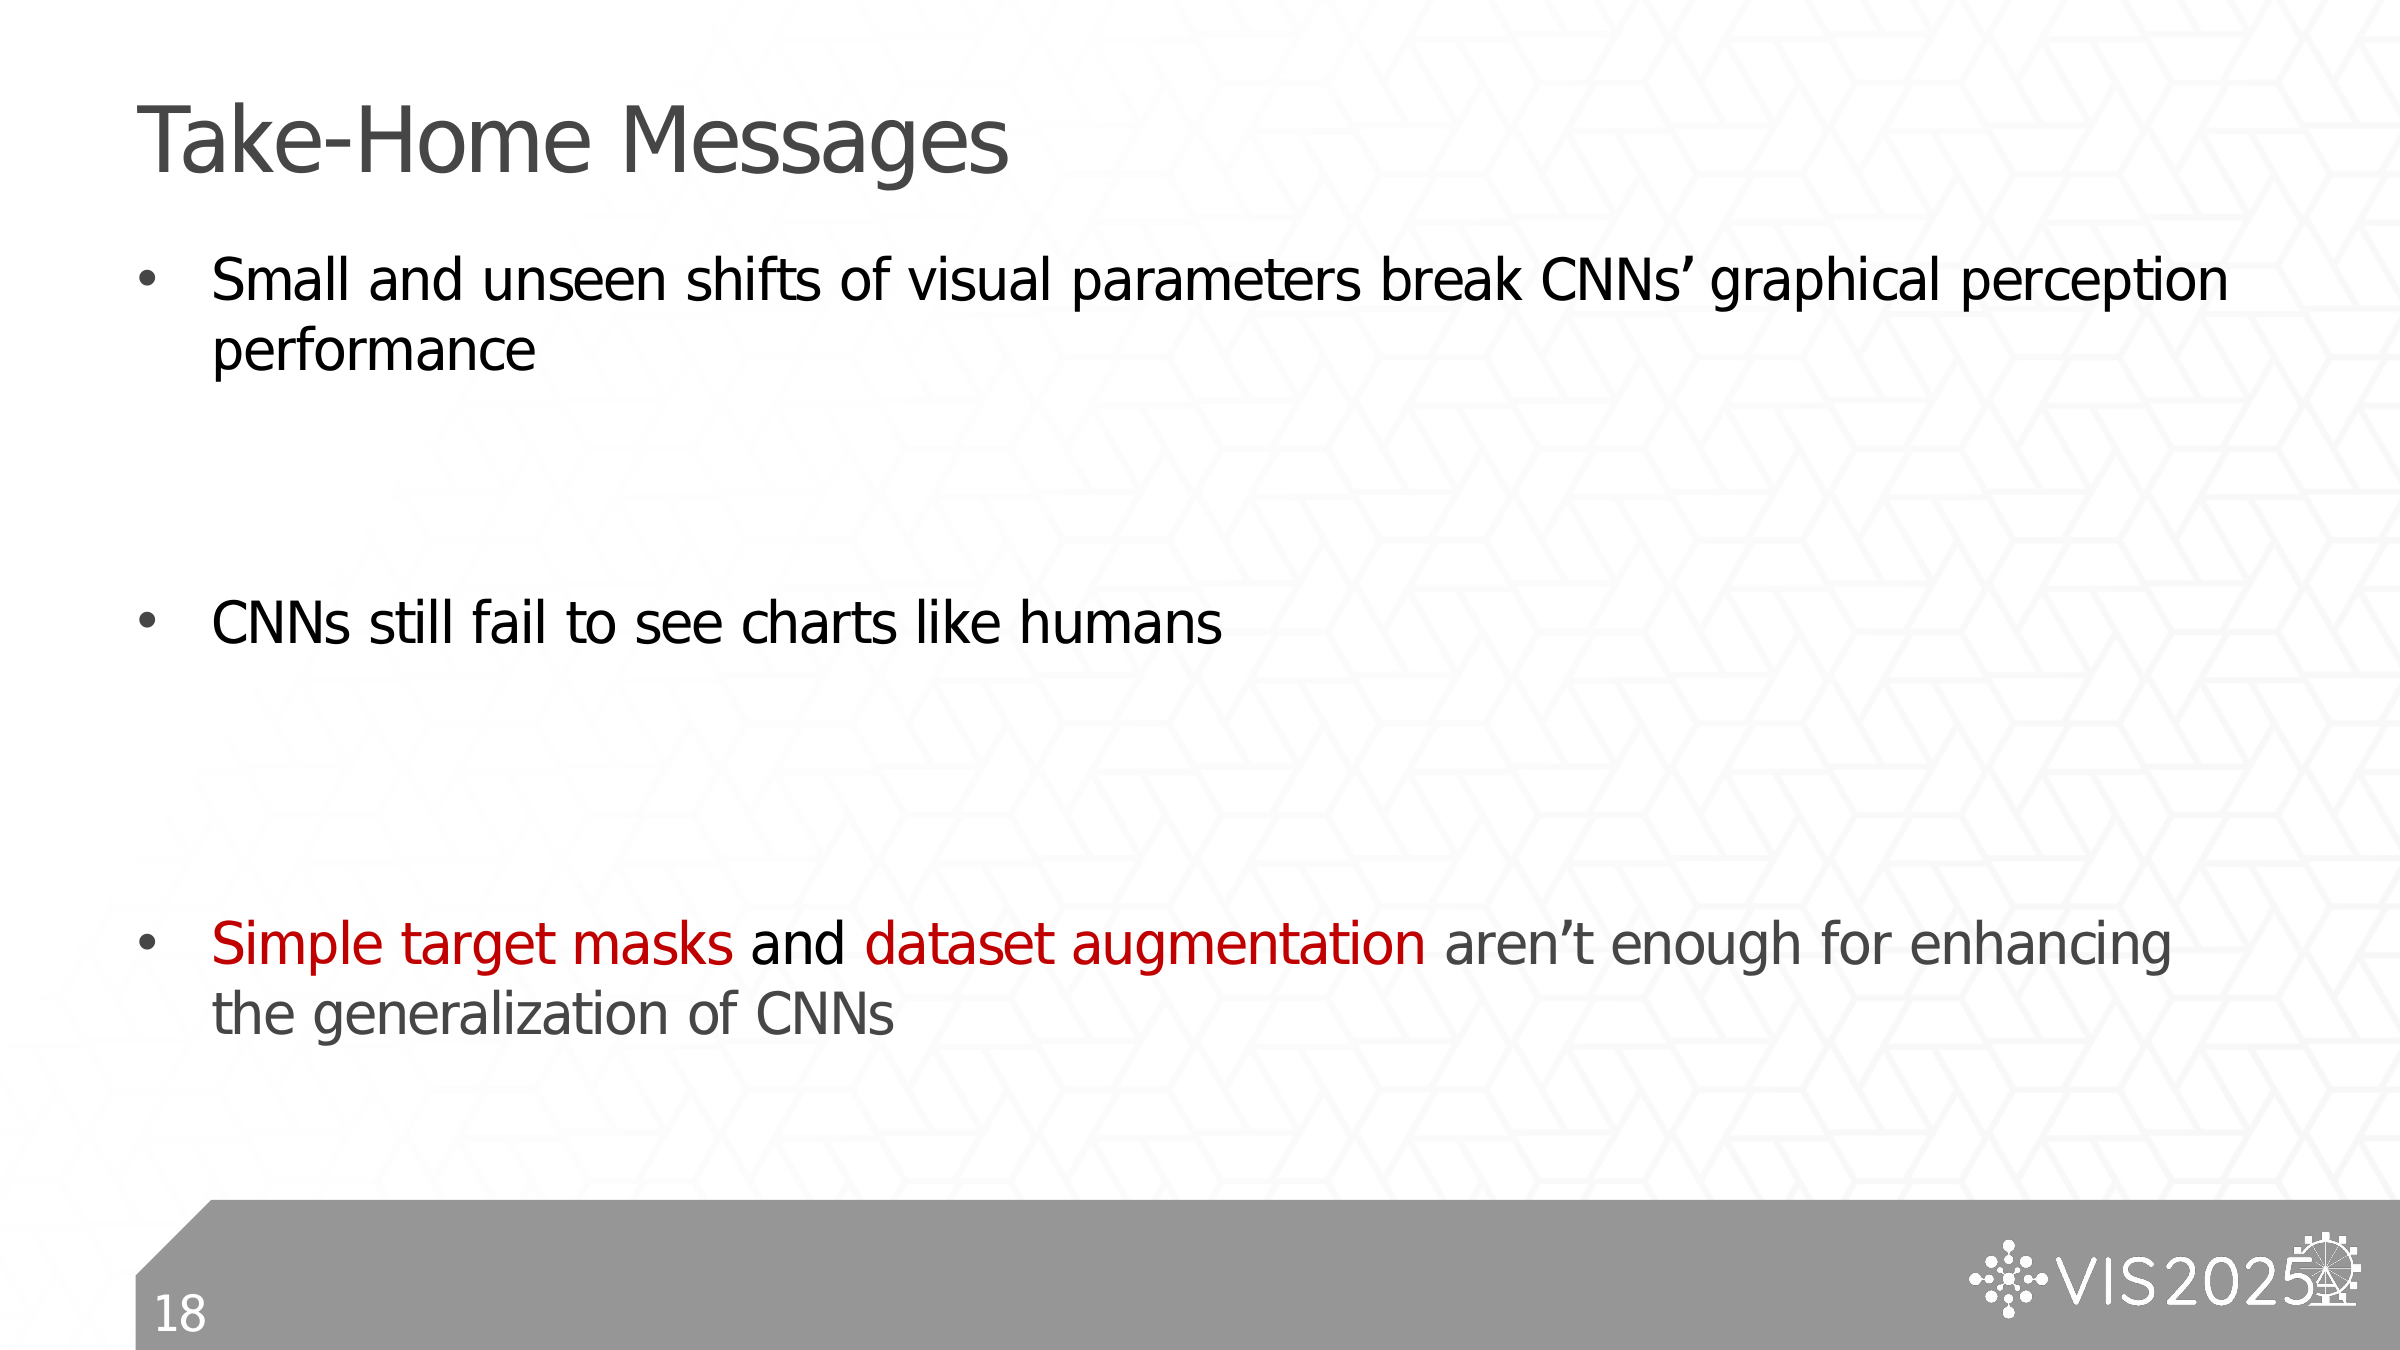

# Take-Home Messages
Small and unseen shifts of visual parameters break CNNs’ graphical perception performance

CNNs still fail to see charts like humans

Simple target masks and dataset augmentation aren’t enough for enhancing the generalization of CNNs